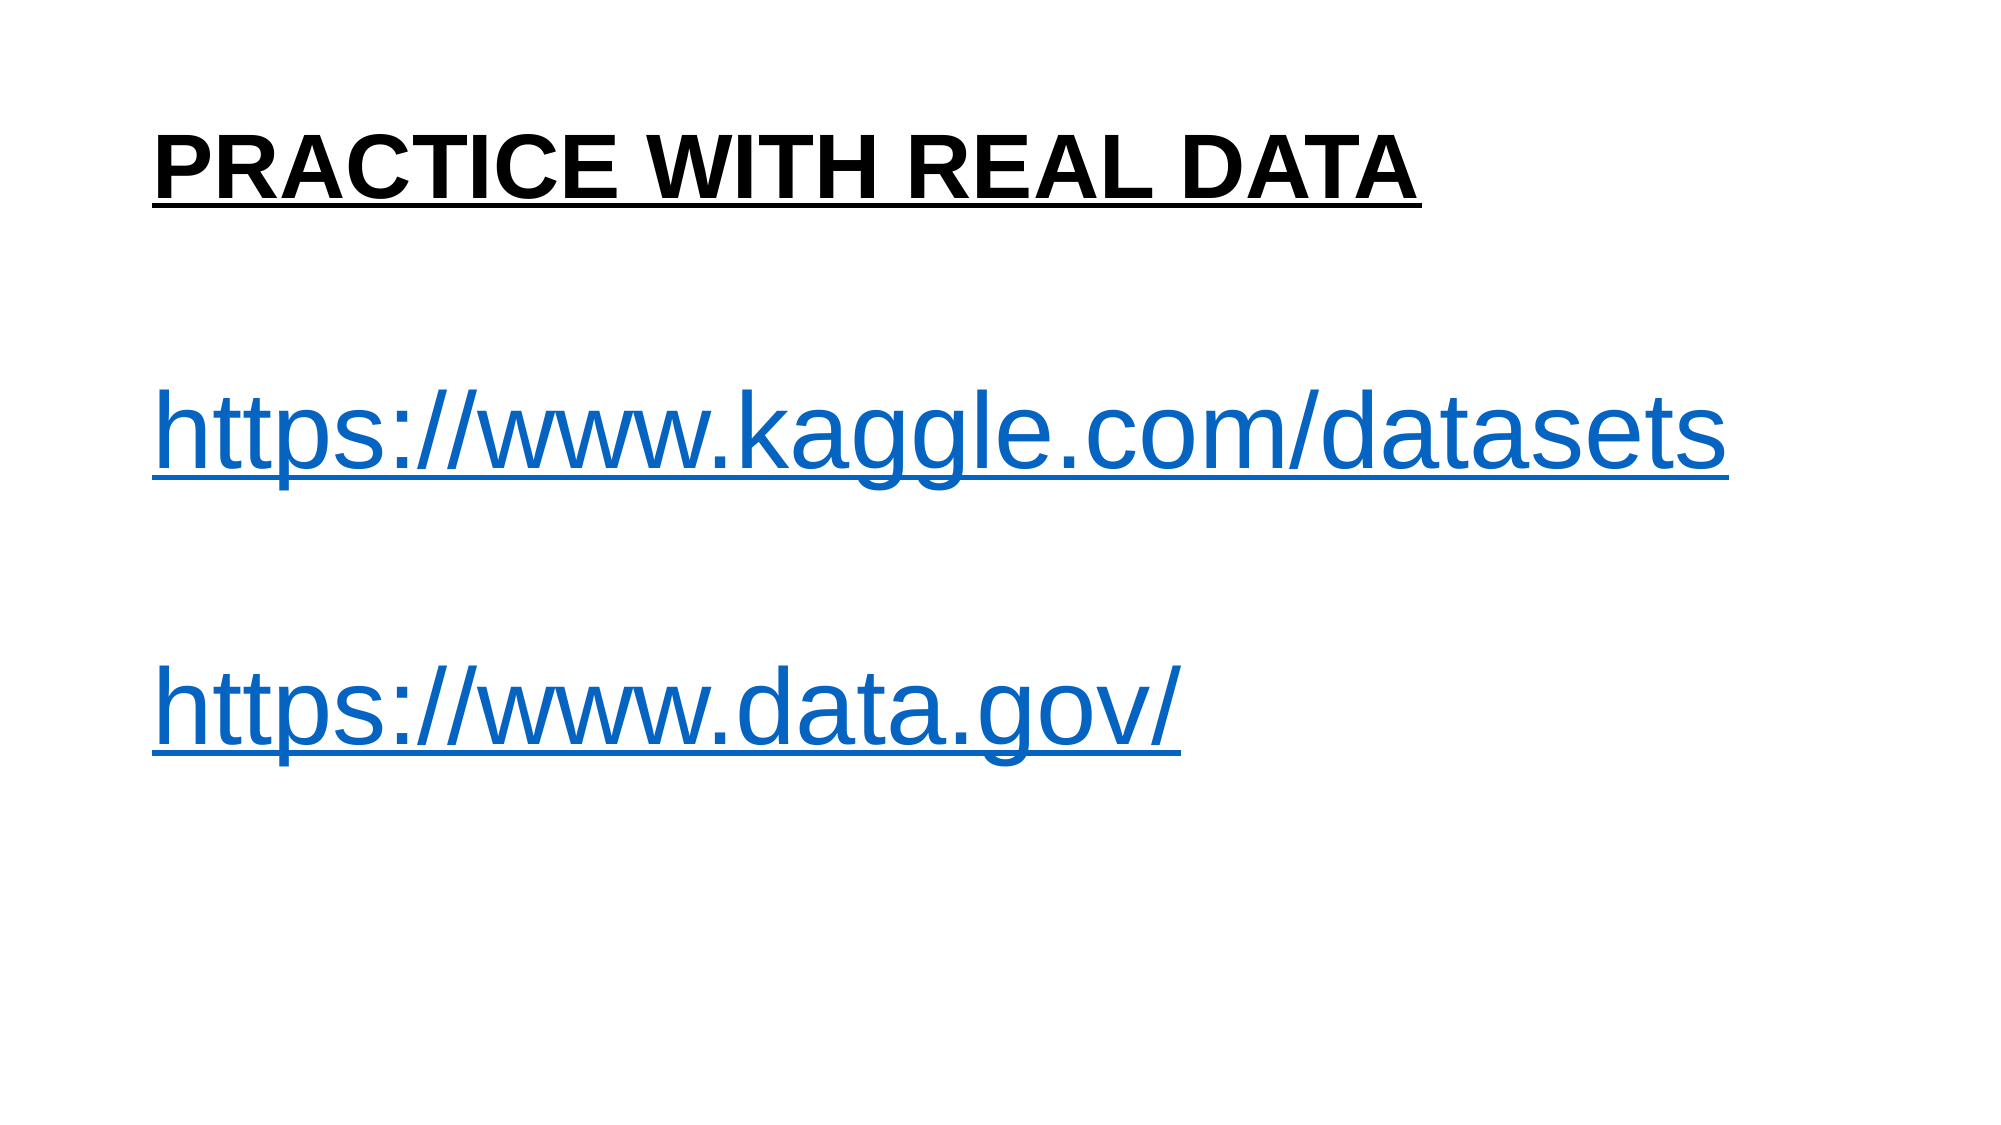

# PRACTICE WITH REAL DATA
https://www.kaggle.com/datasets

https://www.data.gov/